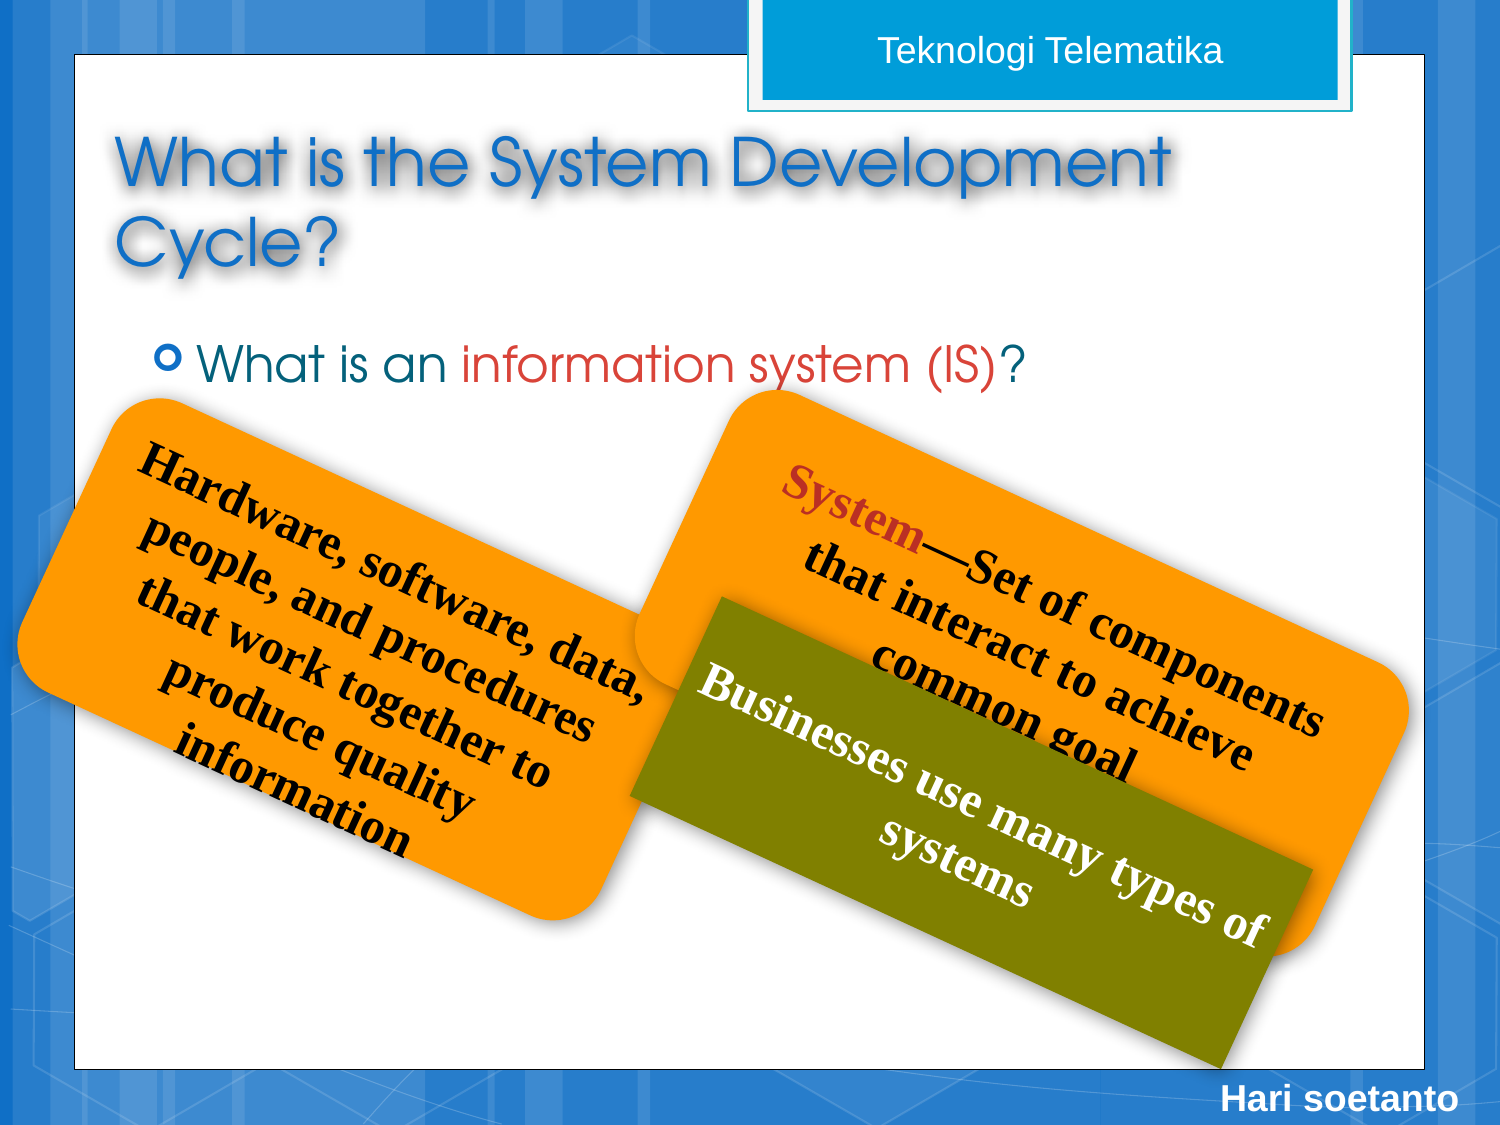

# What is the System Development Cycle?
What is an information system (IS)?

Hardware, software, data, people, and procedures that work together to produce quality information
System—Set of components that interact to achieve common goal
Businesses use many types of systems
Hari soetanto